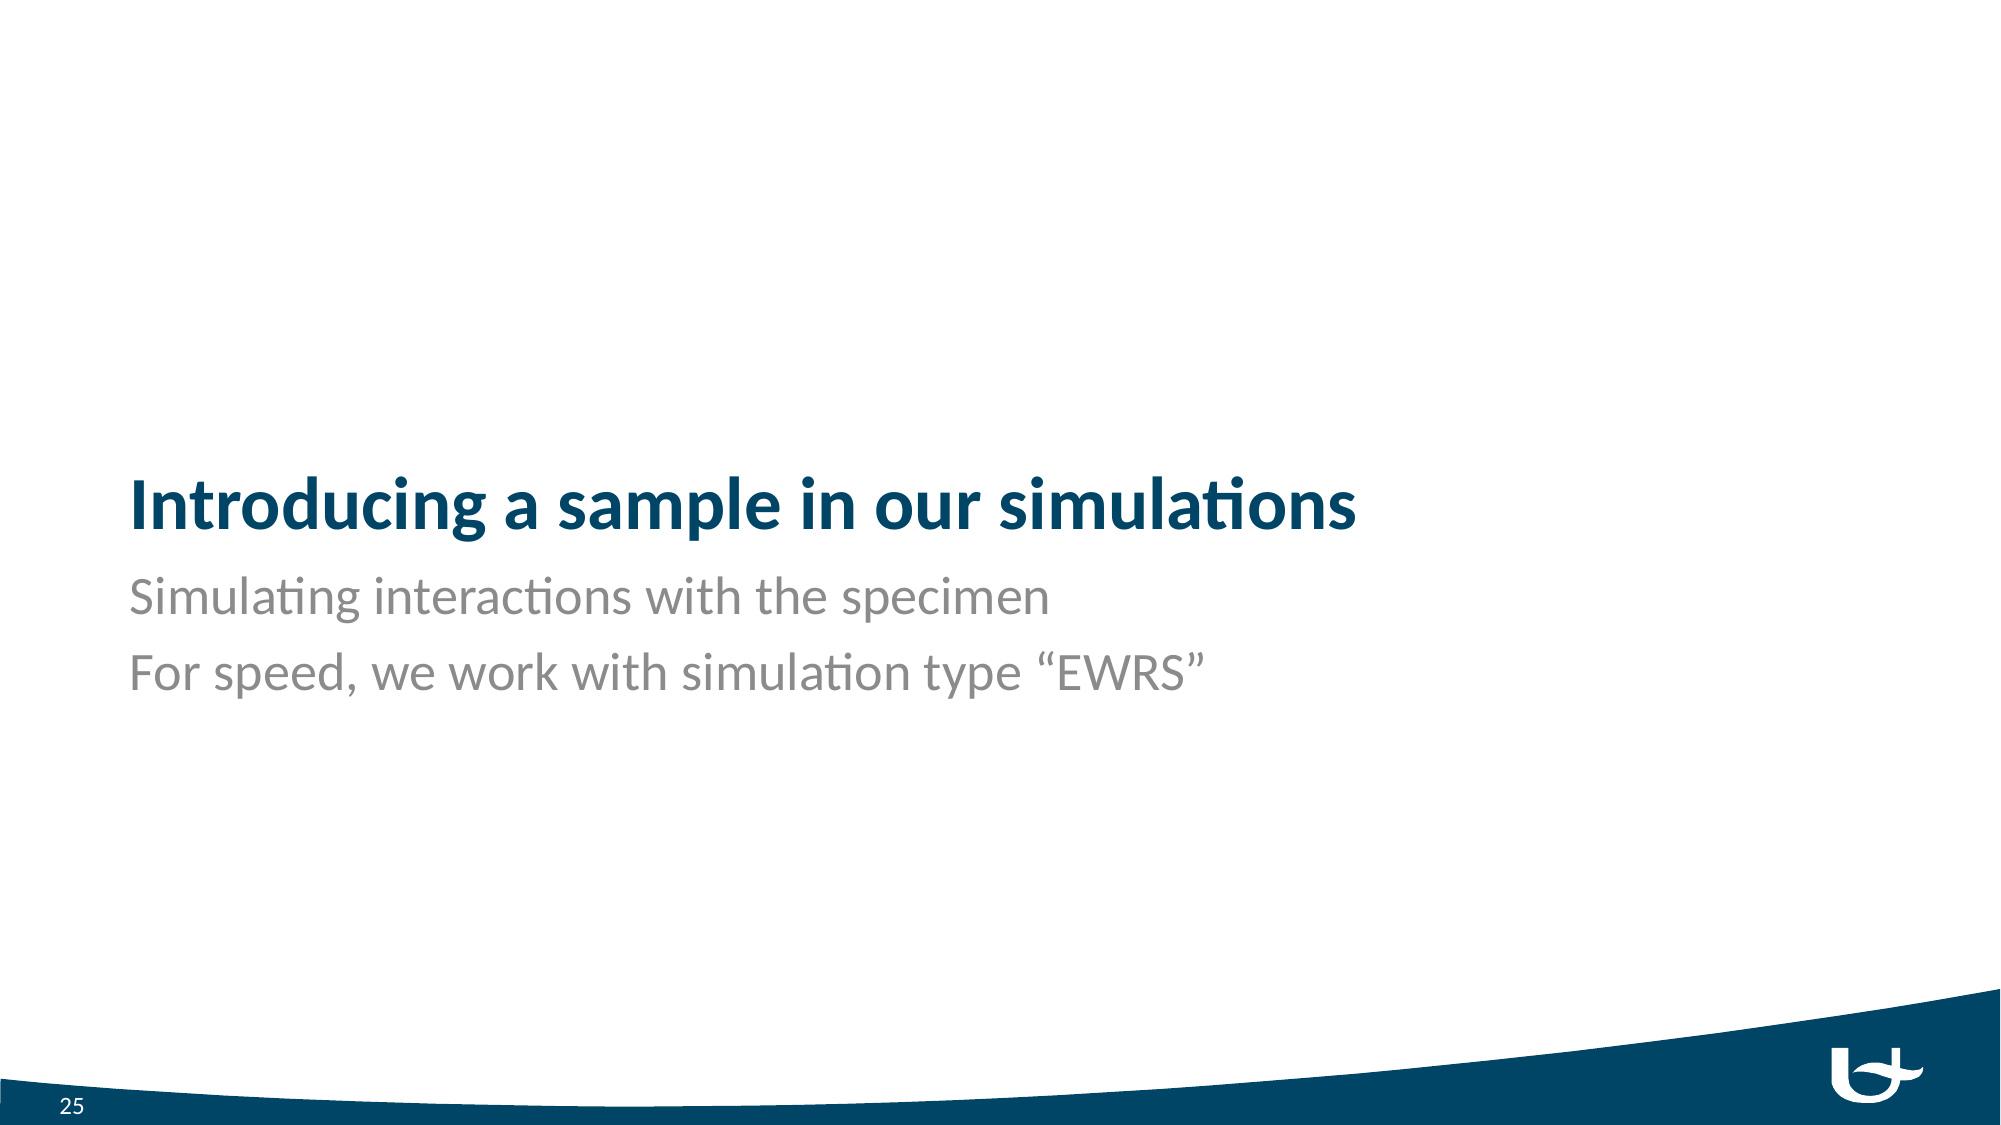

# Introducing a sample in our simulations

Simulating interactions with the specimen
For speed, we work with simulation type “EWRS”
25